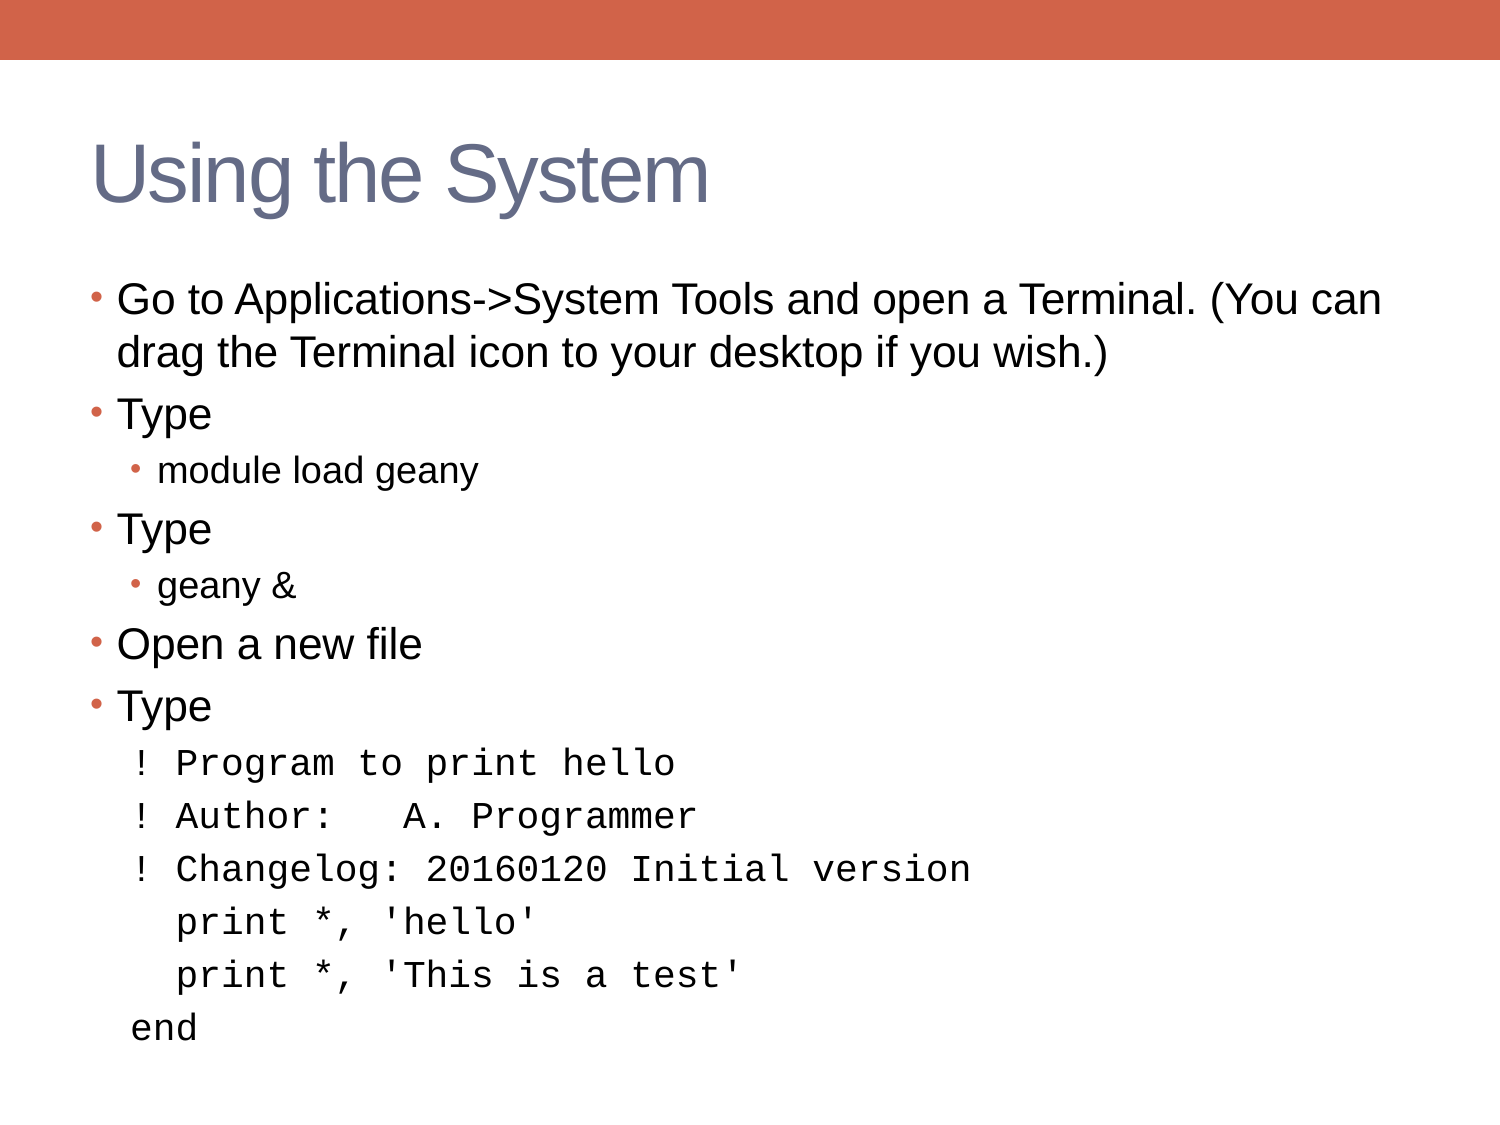

# Using the System
Go to Applications->System Tools and open a Terminal. (You can drag the Terminal icon to your desktop if you wish.)
Type
module load geany
Type
geany &
Open a new file
Type
! Program to print hello
! Author:   A. Programmer
! Changelog: 20160120 Initial version
  print *, 'hello'
  print *, 'This is a test'
end